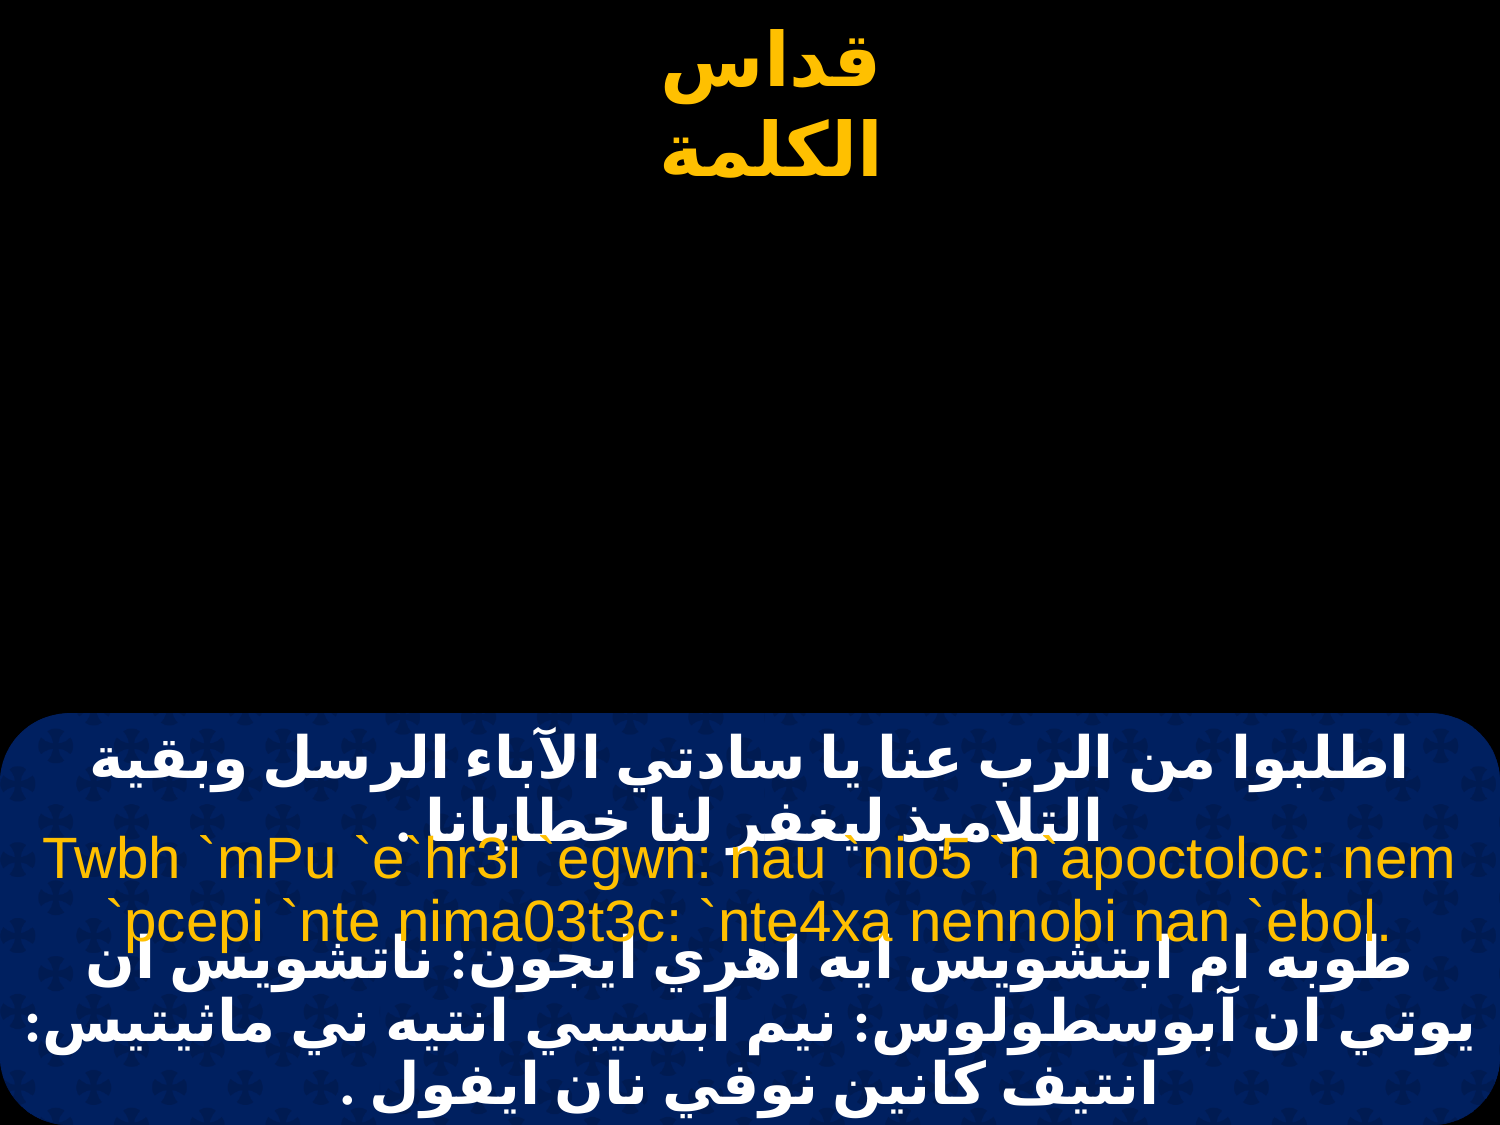

# اطلبوا من الرب عنا يا سادتي الآباء الرسل وبقية التلاميذ ليغفر لنا خطايانا .
Twbh `mPu `e`hr3i `egwn: nau `nio5 `n`apoctoloc: nem `pcepi `nte nima03t3c: `nte4xa nennobi nan `ebol.
طوبه ام ابتشويس ايه اهري ايجون: ناتشويس ان يوتي ان آبوسطولوس: نيم ابسيبي انتيه ني ماثيتيس: انتيف كانين نوفي نان ايفول .